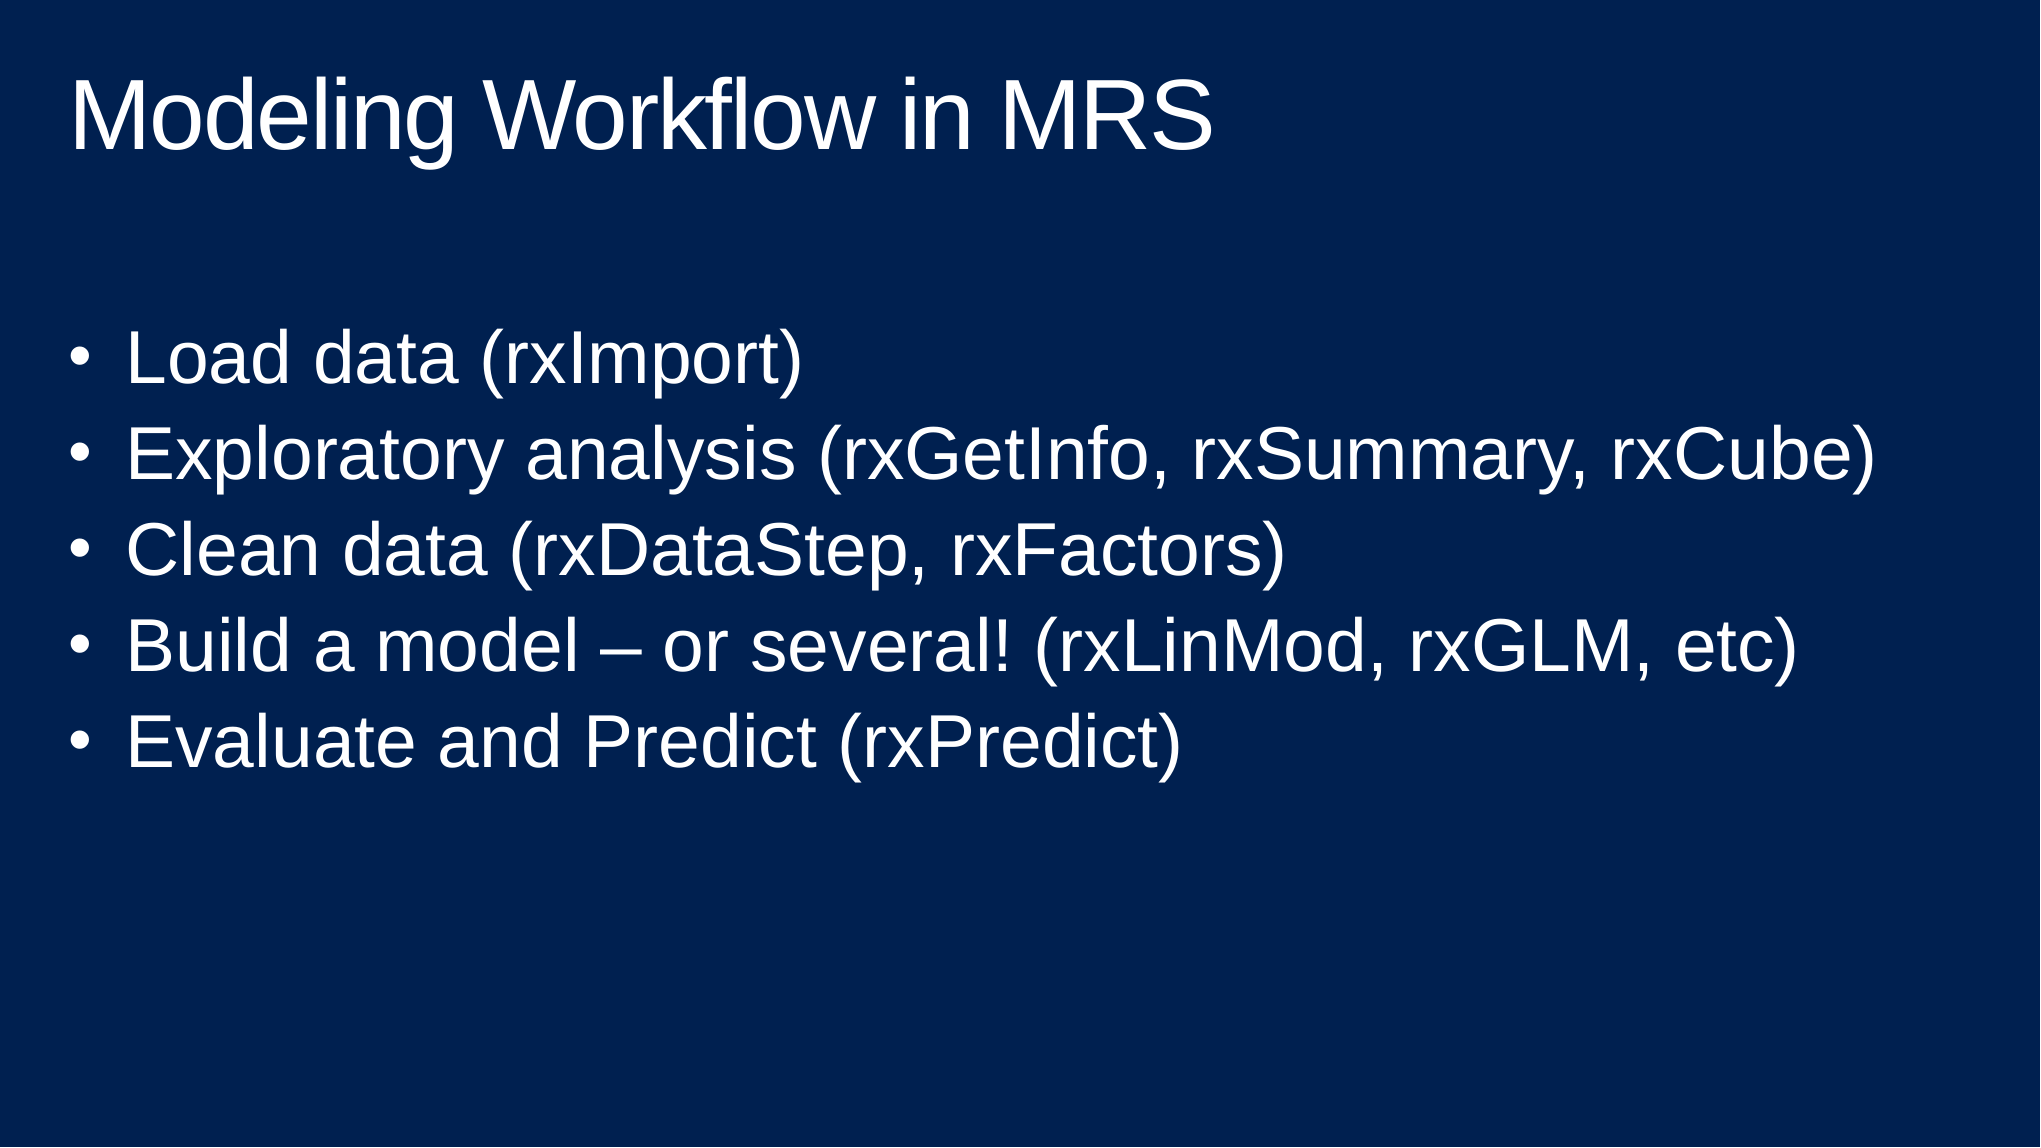

# Modeling Workflow in MRS

Load data (rxImport)
Exploratory analysis (rxGetInfo, rxSummary, rxCube)
Clean data (rxDataStep, rxFactors)
Build a model – or several! (rxLinMod, rxGLM, etc)
Evaluate and Predict (rxPredict)